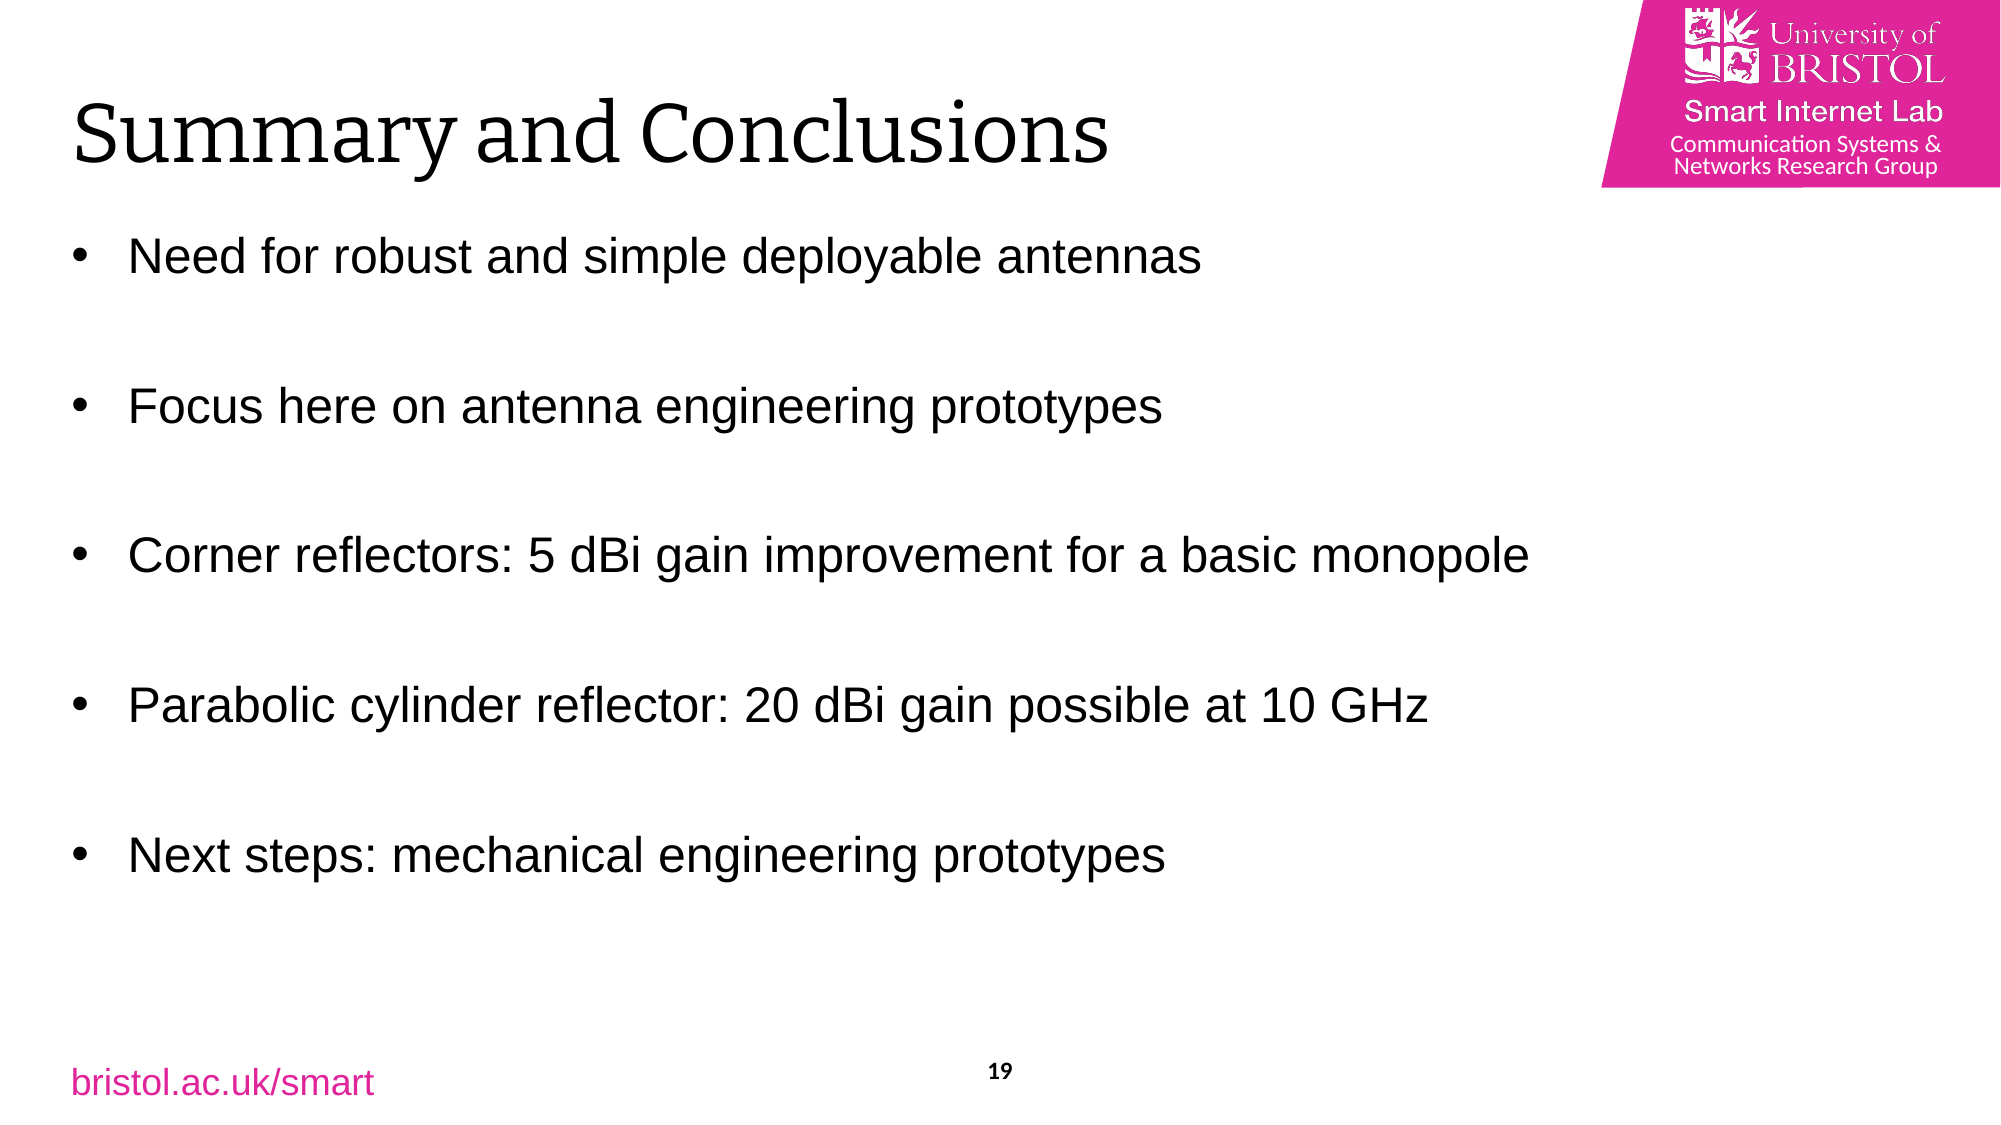

# Summary and Conclusions
Need for robust and simple deployable antennas

Focus here on antenna engineering prototypes

Corner reflectors: 5 dBi gain improvement for a basic monopole

Parabolic cylinder reflector: 20 dBi gain possible at 10 GHz

Next steps: mechanical engineering prototypes

19